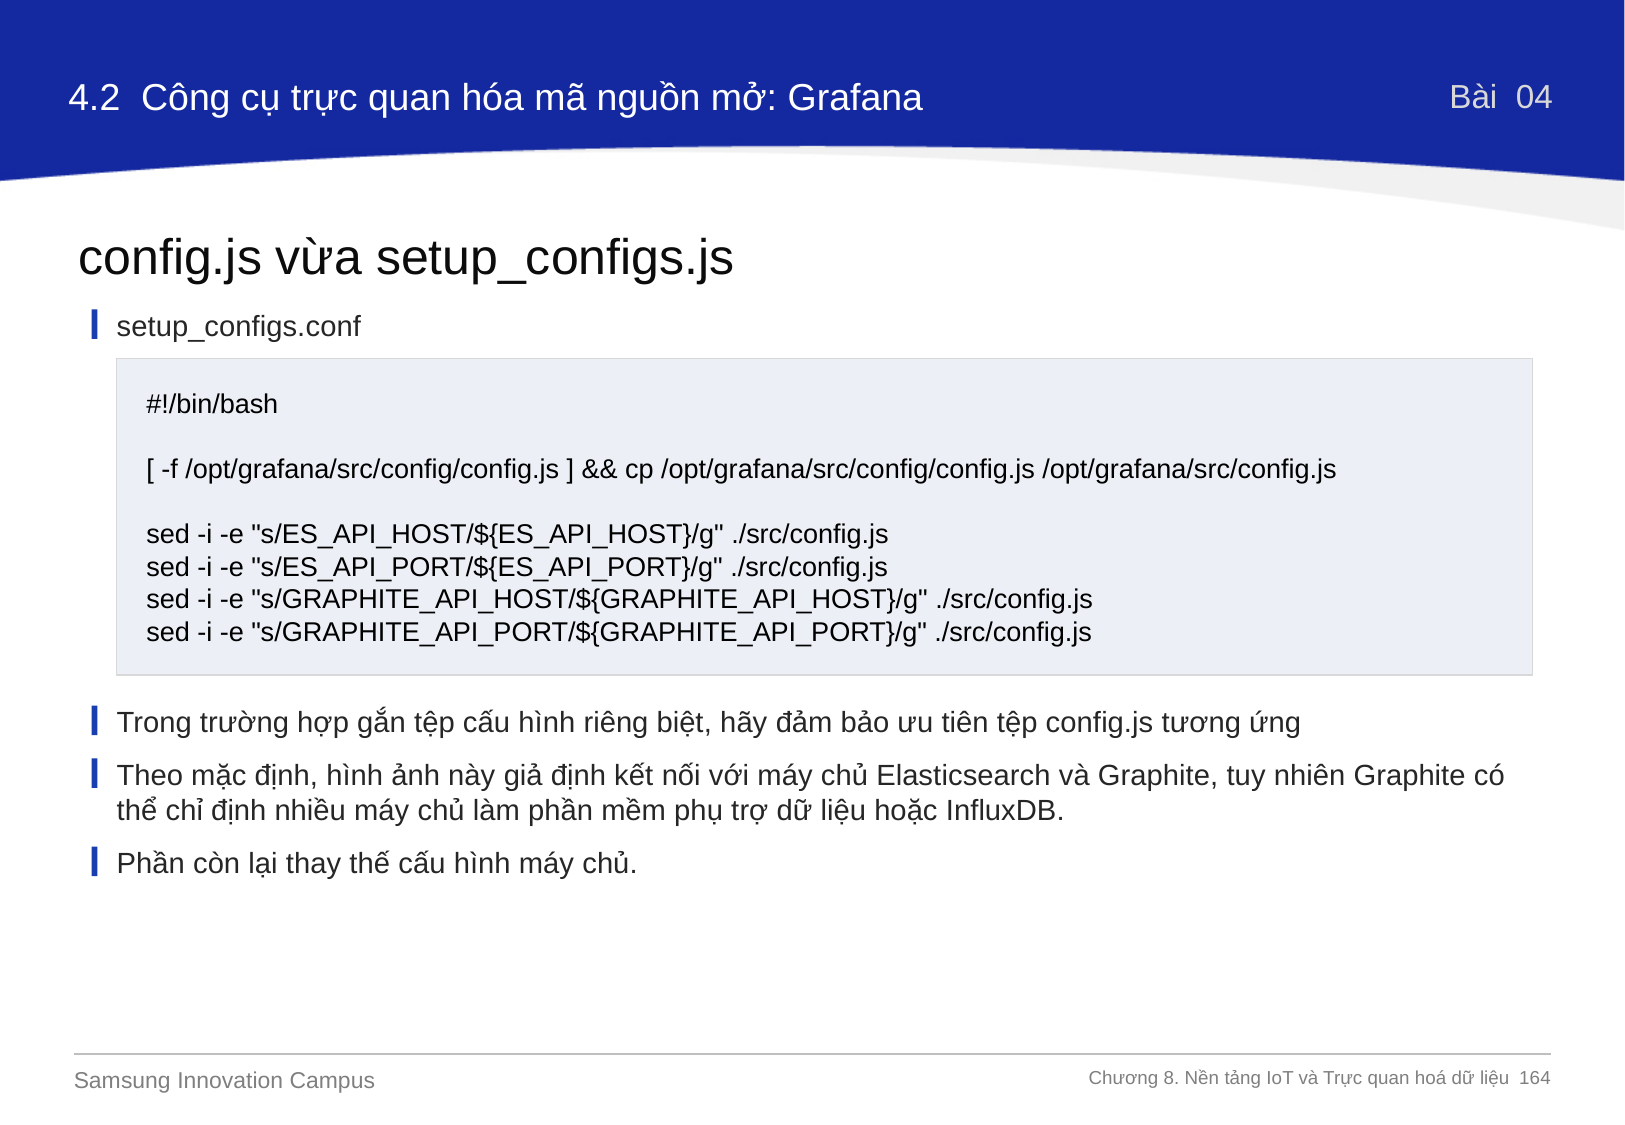

4.2  Công cụ trực quan hóa mã nguồn mở: Grafana
Bài  04
config.js vừa setup_configs.js
setup_configs.conf

#!/bin/bash

[ -f /opt/grafana/src/config/config.js ] && cp /opt/grafana/src/config/config.js /opt/grafana/src/config.js

sed -i -e "s/ES_API_HOST/${ES_API_HOST}/g" ./src/config.js
sed -i -e "s/ES_API_PORT/${ES_API_PORT}/g" ./src/config.js
sed -i -e "s/GRAPHITE_API_HOST/${GRAPHITE_API_HOST}/g" ./src/config.js
sed -i -e "s/GRAPHITE_API_PORT/${GRAPHITE_API_PORT}/g" ./src/config.js
Trong trường hợp gắn tệp cấu hình riêng biệt, hãy đảm bảo ưu tiên tệp config.js tương ứng

Theo mặc định, hình ảnh này giả định kết nối với máy chủ Elasticsearch và Graphite, tuy nhiên Graphite có thể chỉ định nhiều máy chủ làm phần mềm phụ trợ dữ liệu hoặc InfluxDB.

Phần còn lại thay thế cấu hình máy chủ.